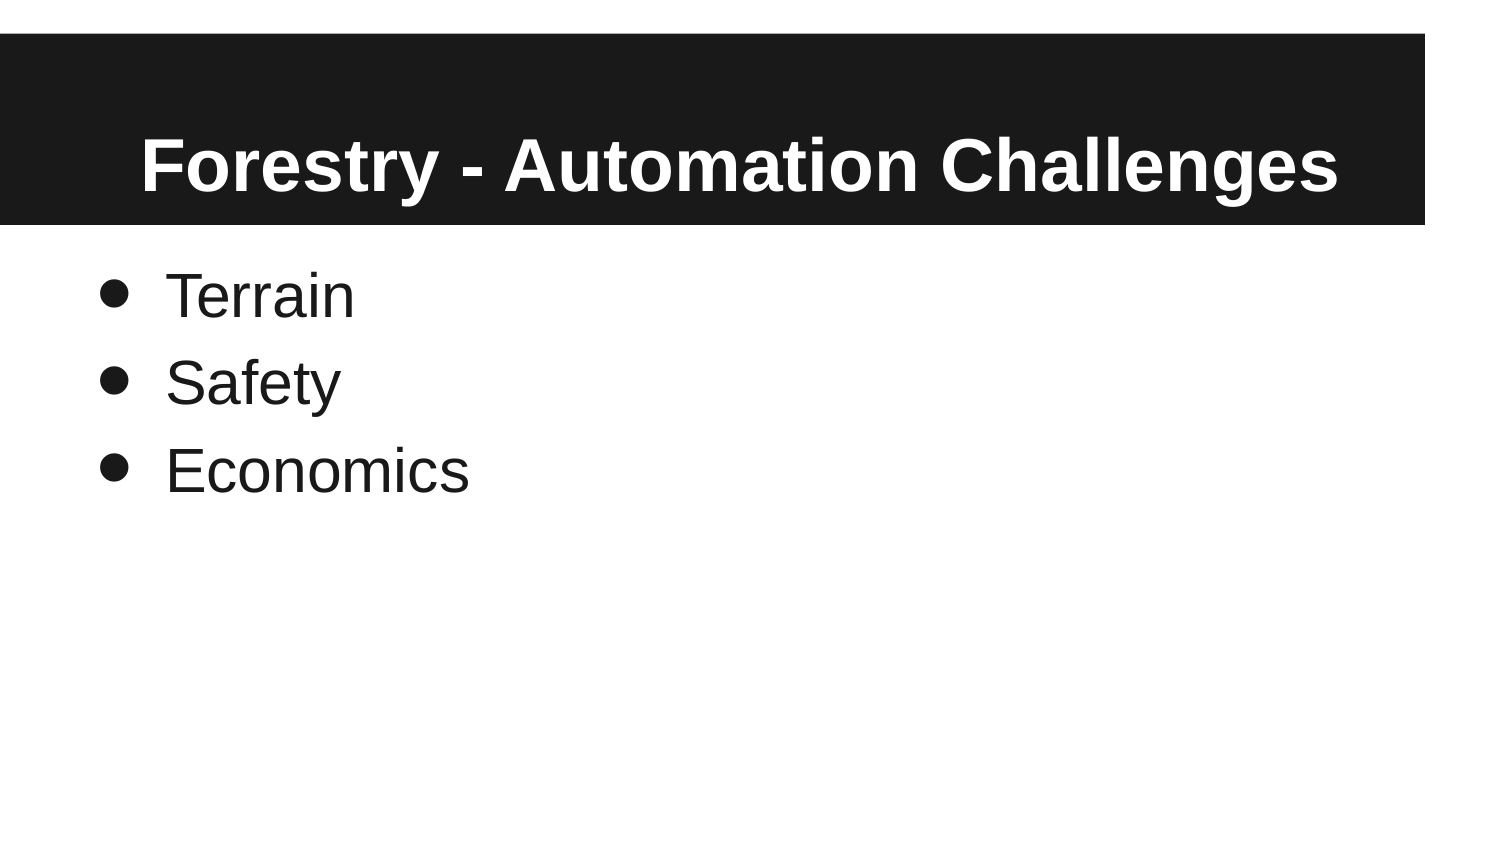

# Forestry - Automation Challenges
Terrain
Safety
Economics